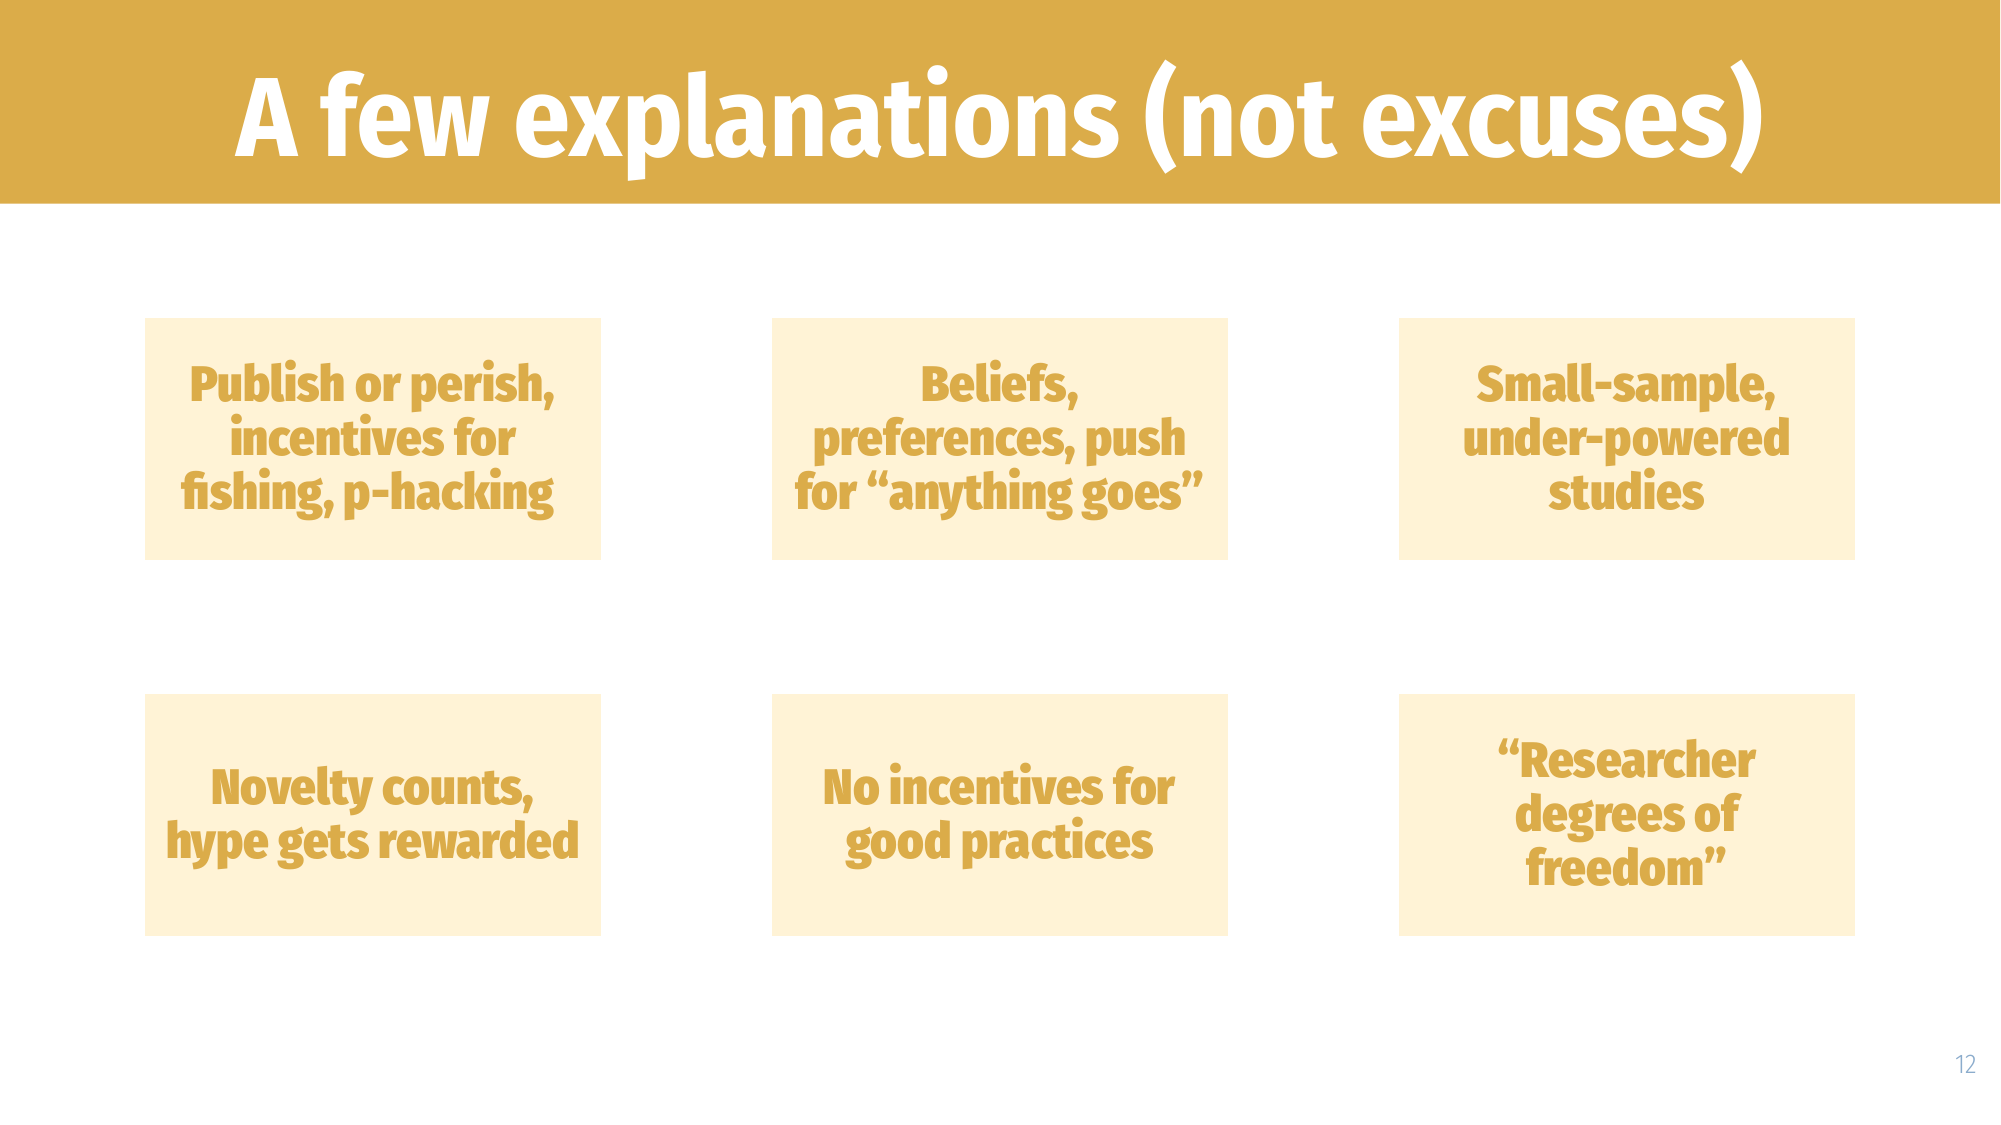

# A few explanations (not excuses)
Publish or perish, incentives for fishing, p-hacking
Beliefs, preferences, push for “anything goes”
Small-sample, under-powered studies
“Researcher degrees of freedom”
Novelty counts, hype gets rewarded
No incentives for good practices
12